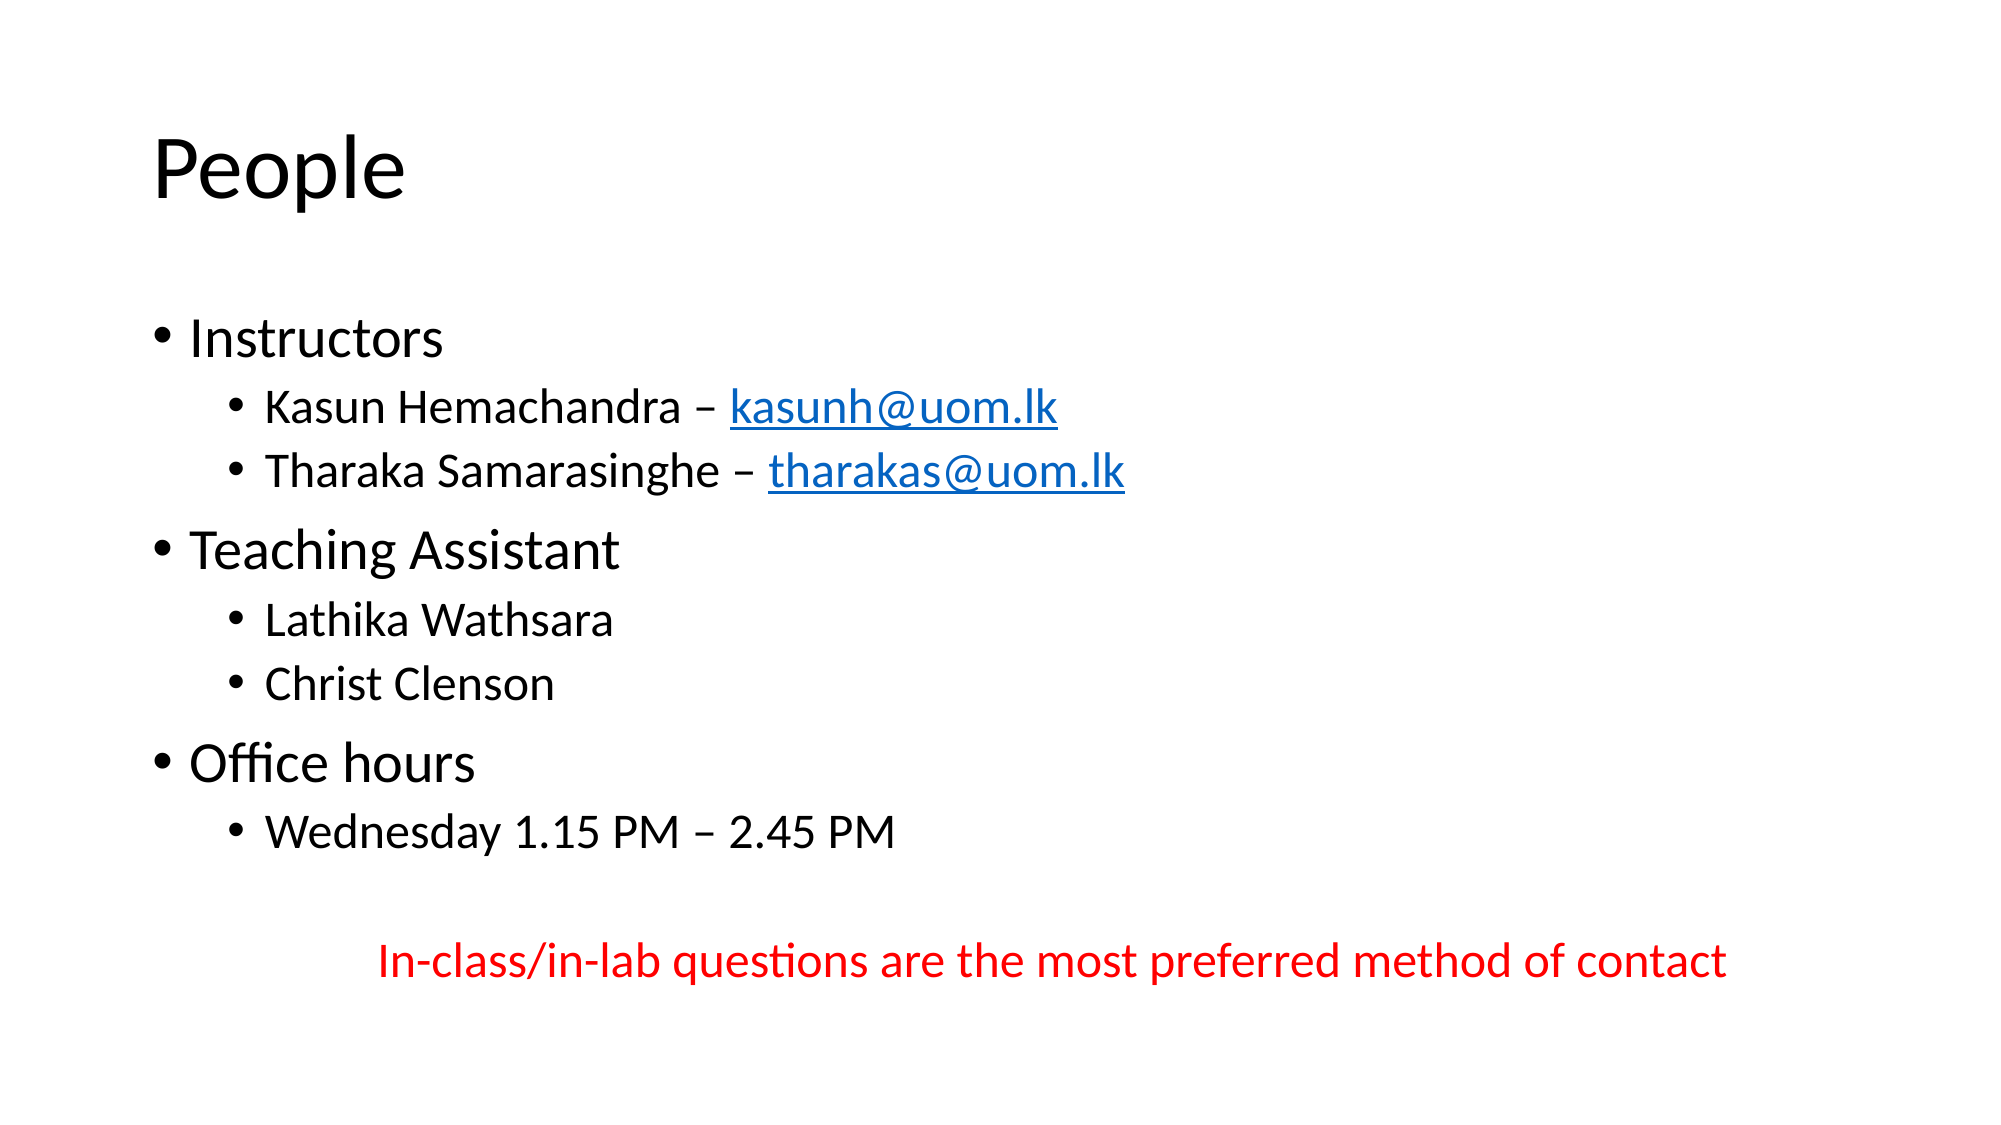

# People
Instructors
Kasun Hemachandra – kasunh@uom.lk
Tharaka Samarasinghe – tharakas@uom.lk
Teaching Assistant
Lathika Wathsara
Christ Clenson
Office hours
Wednesday 1.15 PM – 2.45 PM

	In-class/in-lab questions are the most preferred method of contact